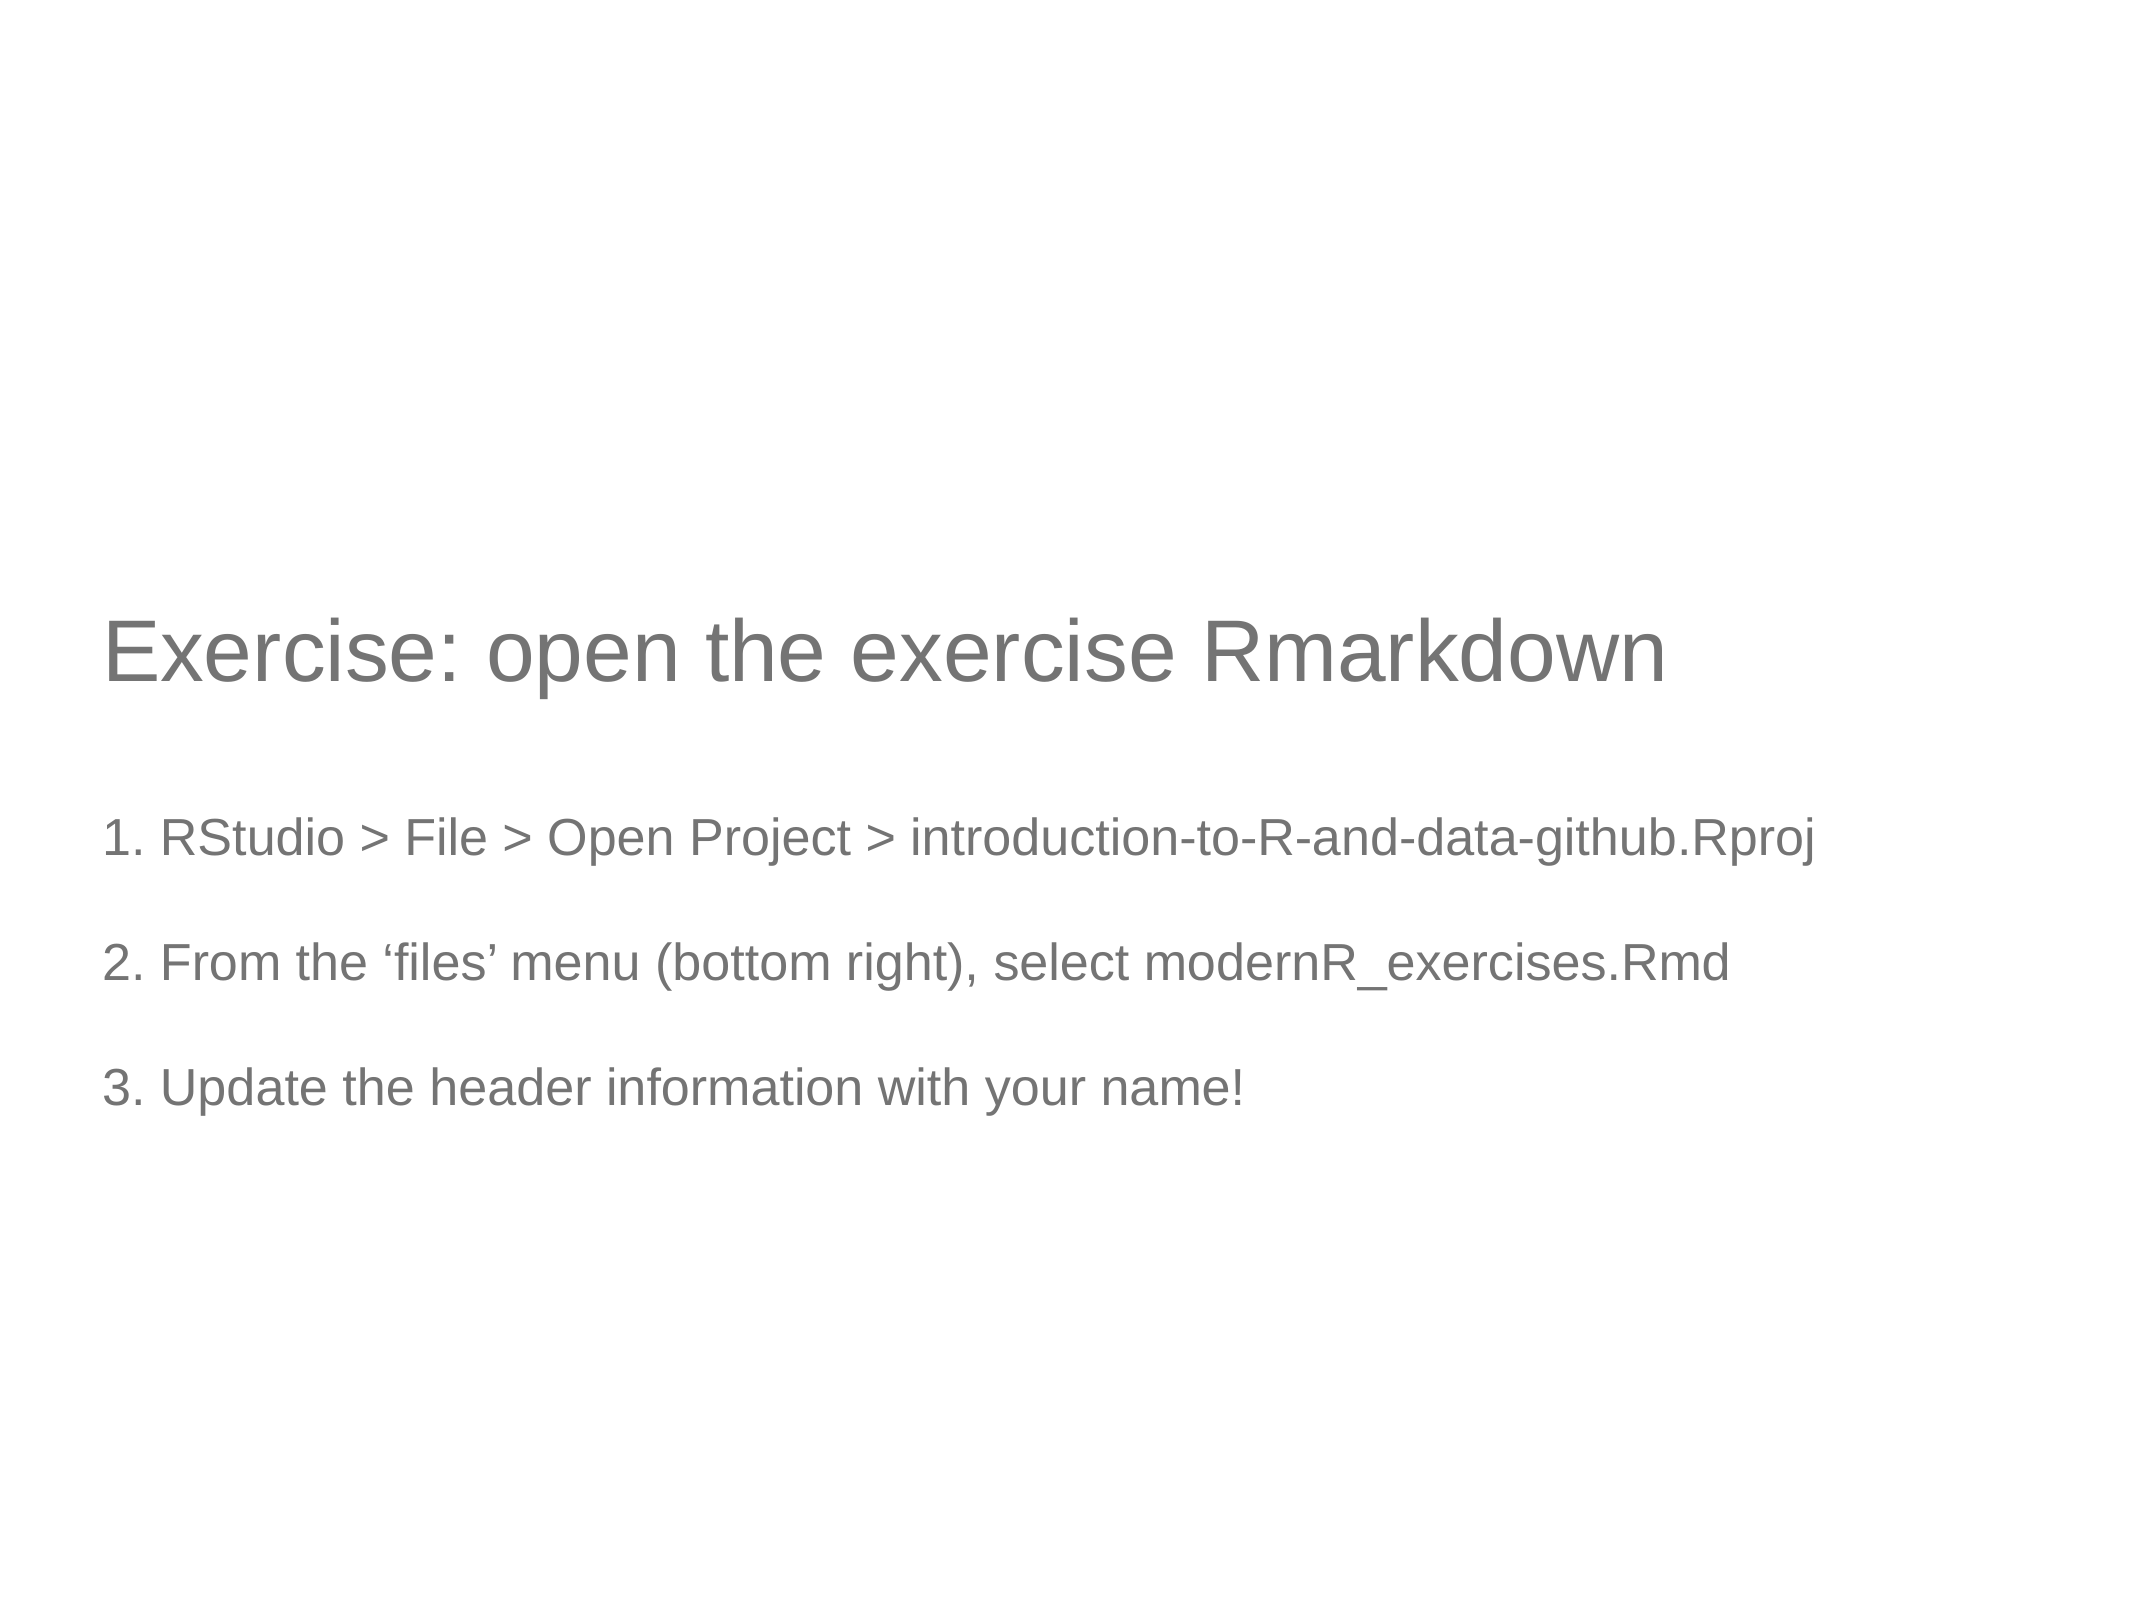

# Exercise: open the exercise Rmarkdown

1. RStudio > File > Open Project > introduction-to-R-and-data-github.Rproj

2. From the ‘files’ menu (bottom right), select modernR_exercises.Rmd

3. Update the header information with your name!